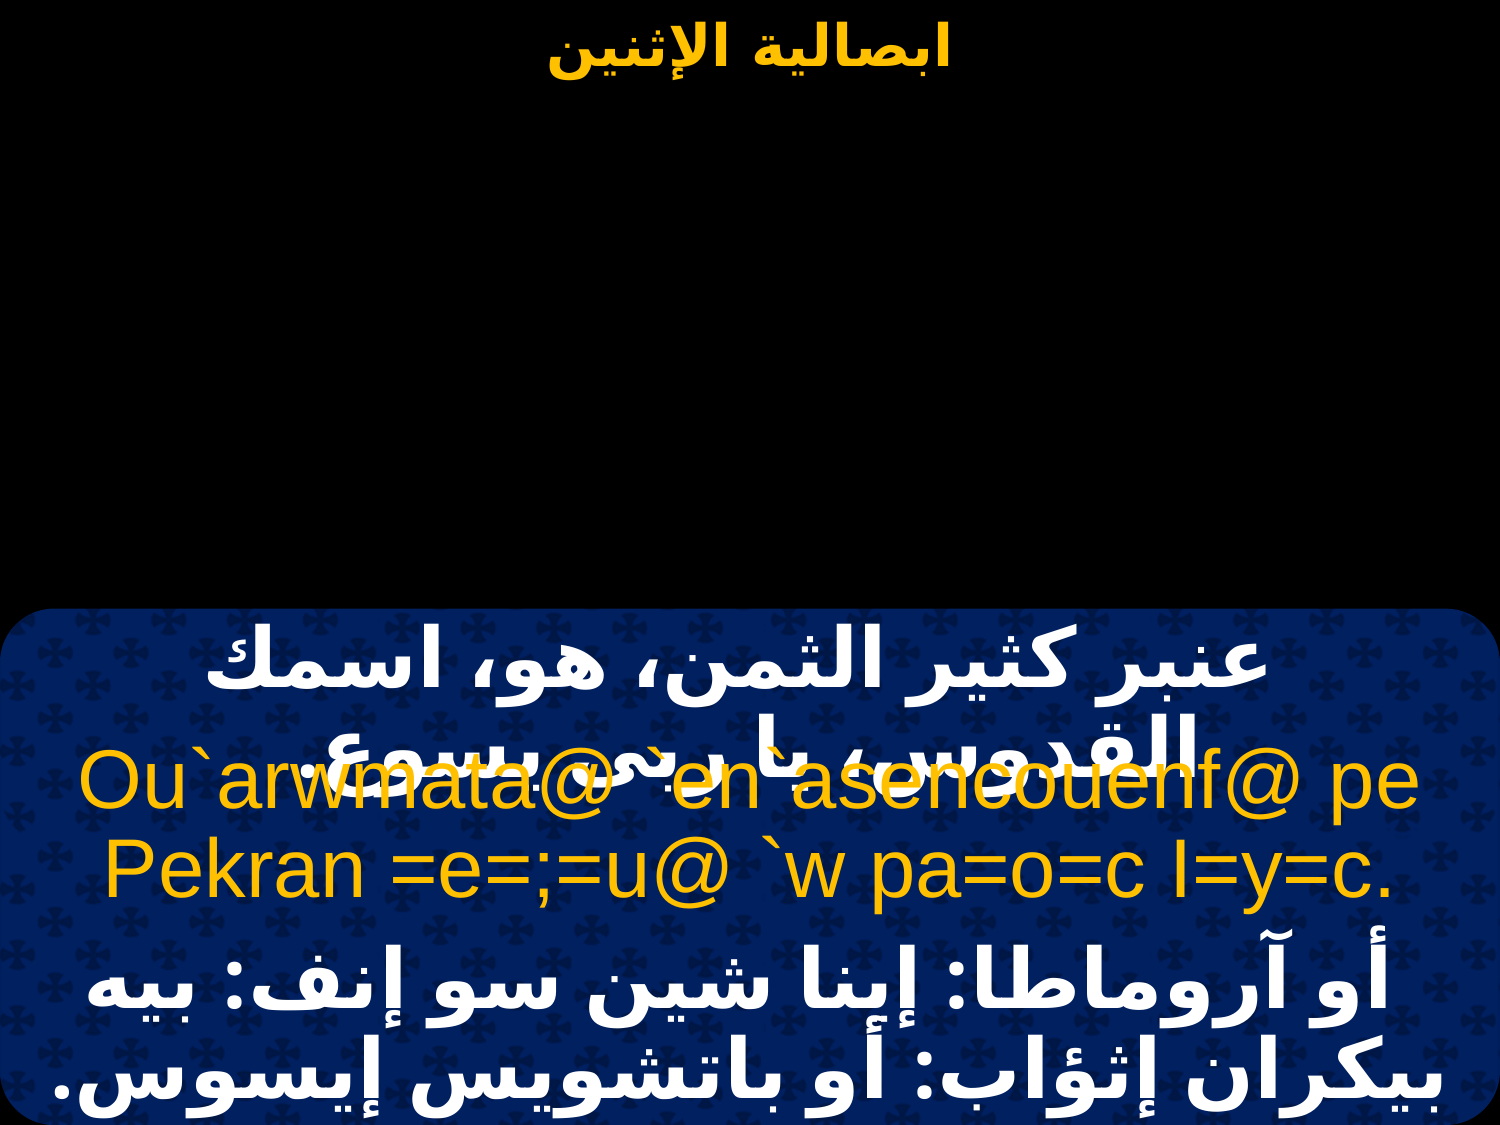

#
 عنبر كثير الثمن، هو، اسمك القدوس، يا ربى يسوع.
Ou`arwmata@ `en`asencouenf@ pe Pekran =e=;=u@ `w pa=o=c I=y=c.
 أو آروماطا: إينا شين سو إنف: بيه بيكران إثؤاب: أو باتشويس إيسوس.